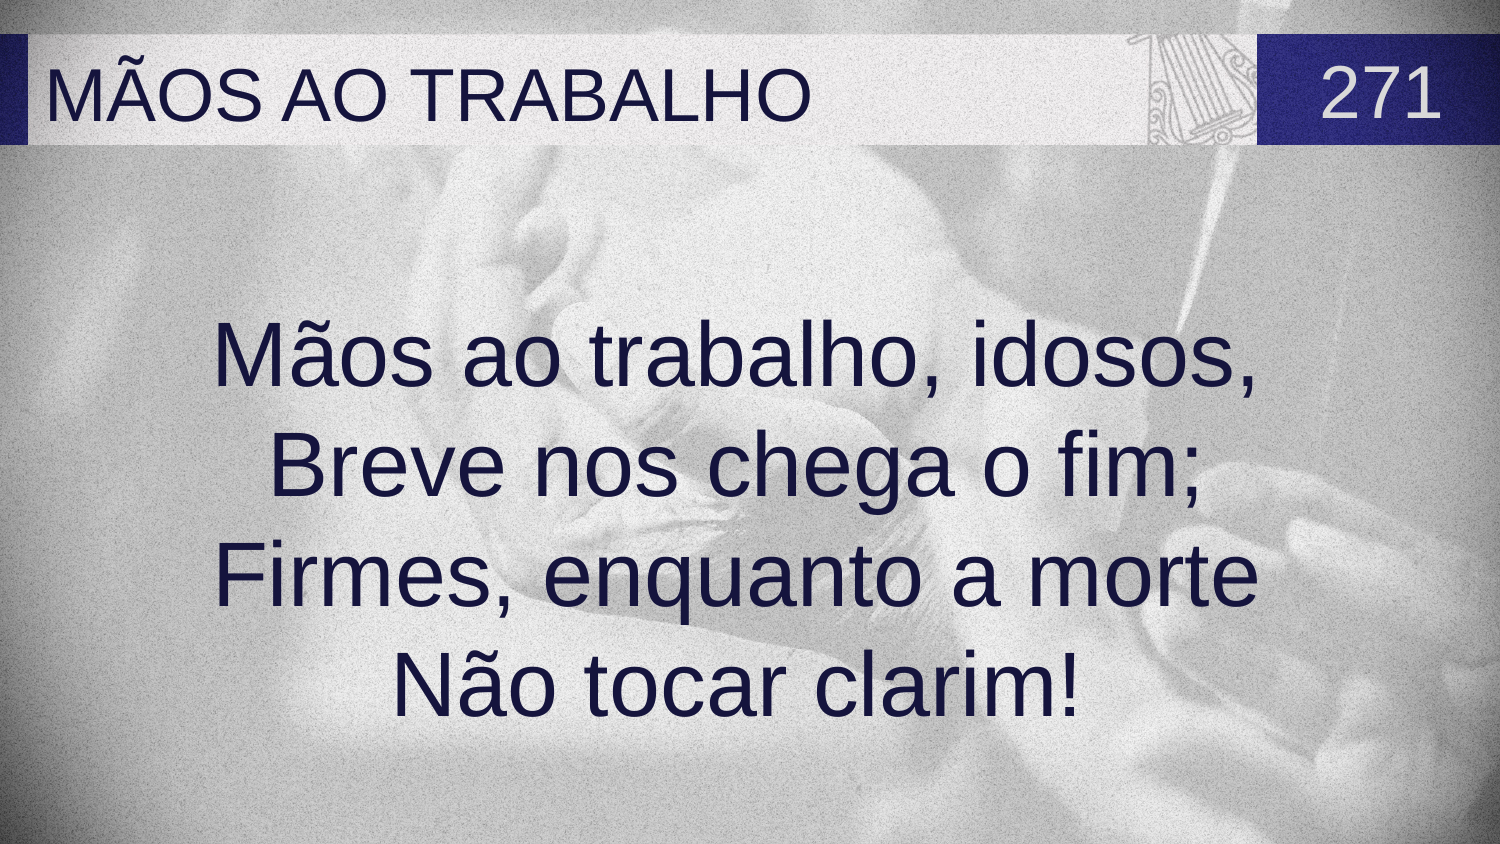

# MÃOS AO TRABALHO
271
Mãos ao trabalho, idosos,
Breve nos chega o fim;
Firmes, enquanto a morte
Não tocar clarim!